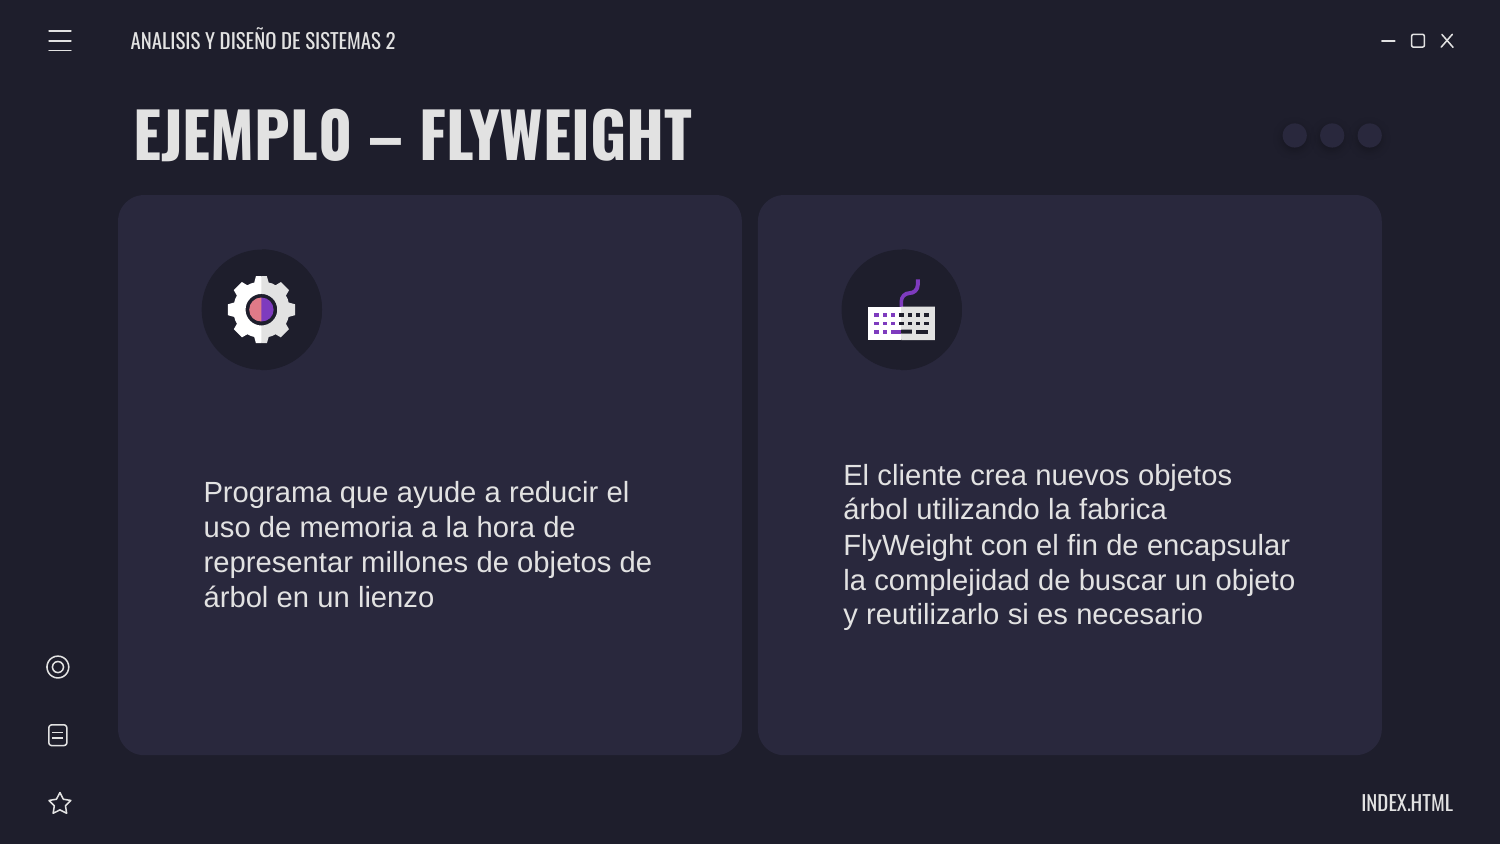

ANALISIS Y DISEÑO DE SISTEMAS 2

# EJEMPL0 – FLYWEIGHT

Programa que ayude a reducir el uso de memoria a la hora de representar millones de objetos de árbol en un lienzo
El cliente crea nuevos objetos árbol utilizando la fabrica FlyWeight con el fin de encapsular la complejidad de buscar un objeto y reutilizarlo si es necesario

INDEX.HTML